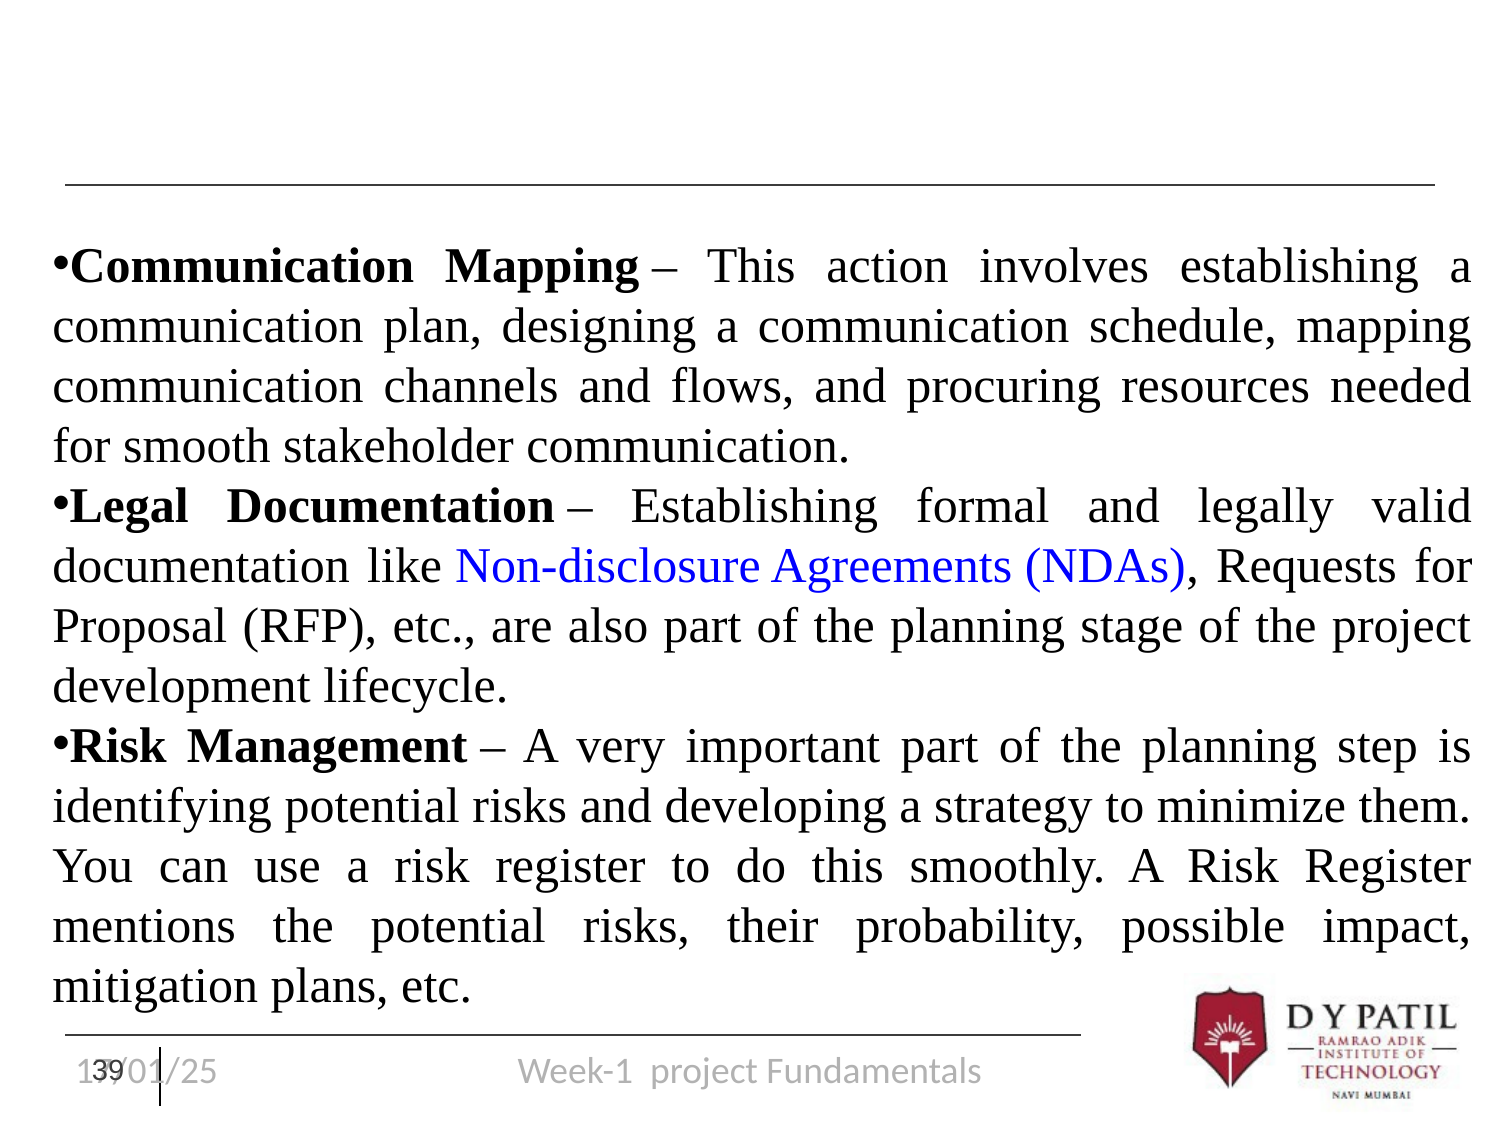

#
Communication Mapping – This action involves establishing a communication plan, designing a communication schedule, mapping communication channels and flows, and procuring resources needed for smooth stakeholder communication.
Legal Documentation – Establishing formal and legally valid documentation like Non-disclosure Agreements (NDAs), Requests for Proposal (RFP), etc., are also part of the planning stage of the project development lifecycle.
Risk Management – A very important part of the planning step is identifying potential risks and developing a strategy to minimize them. You can use a risk register to do this smoothly. A Risk Register mentions the potential risks, their probability, possible impact, mitigation plans, etc.
17/01/25
Week-1  project Fundamentals
39